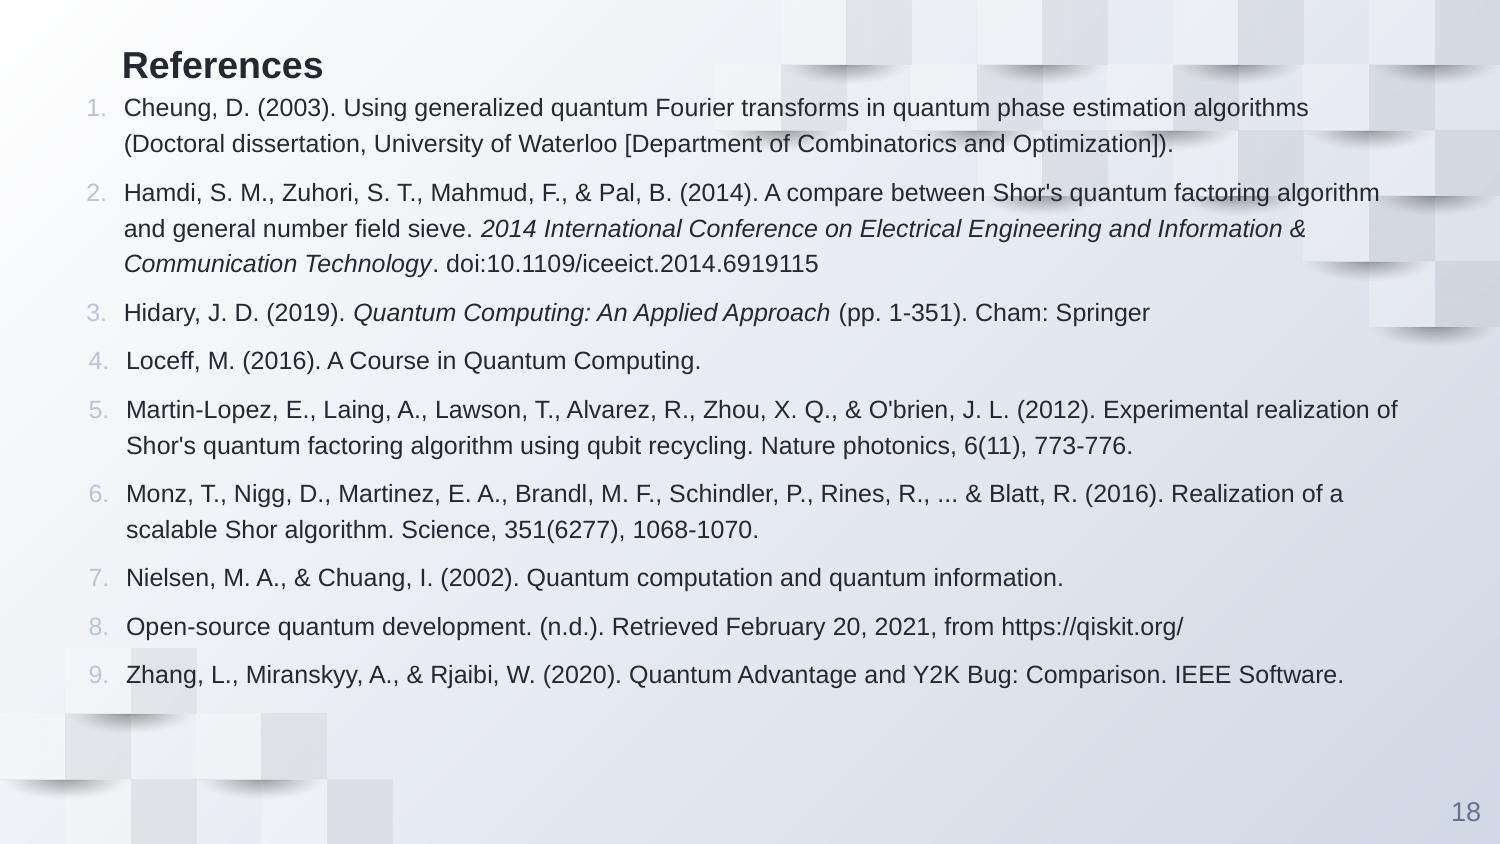

# References
Cheung, D. (2003). Using generalized quantum Fourier transforms in quantum phase estimation algorithms (Doctoral dissertation, University of Waterloo [Department of Combinatorics and Optimization]).
Hamdi, S. M., Zuhori, S. T., Mahmud, F., & Pal, B. (2014). A compare between Shor's quantum factoring algorithm and general number field sieve. 2014 International Conference on Electrical Engineering and Information & Communication Technology. doi:10.1109/iceeict.2014.6919115
Hidary, J. D. (2019). Quantum Computing: An Applied Approach (pp. 1-351). Cham: Springer
Loceff, M. (2016). A Course in Quantum Computing.
Martin-Lopez, E., Laing, A., Lawson, T., Alvarez, R., Zhou, X. Q., & O'brien, J. L. (2012). Experimental realization of Shor's quantum factoring algorithm using qubit recycling. Nature photonics, 6(11), 773-776.
Monz, T., Nigg, D., Martinez, E. A., Brandl, M. F., Schindler, P., Rines, R., ... & Blatt, R. (2016). Realization of a scalable Shor algorithm. Science, 351(6277), 1068-1070.
Nielsen, M. A., & Chuang, I. (2002). Quantum computation and quantum information.
Open-source quantum development. (n.d.). Retrieved February 20, 2021, from https://qiskit.org/
Zhang, L., Miranskyy, A., & Rjaibi, W. (2020). Quantum Advantage and Y2K Bug: Comparison. IEEE Software.

18